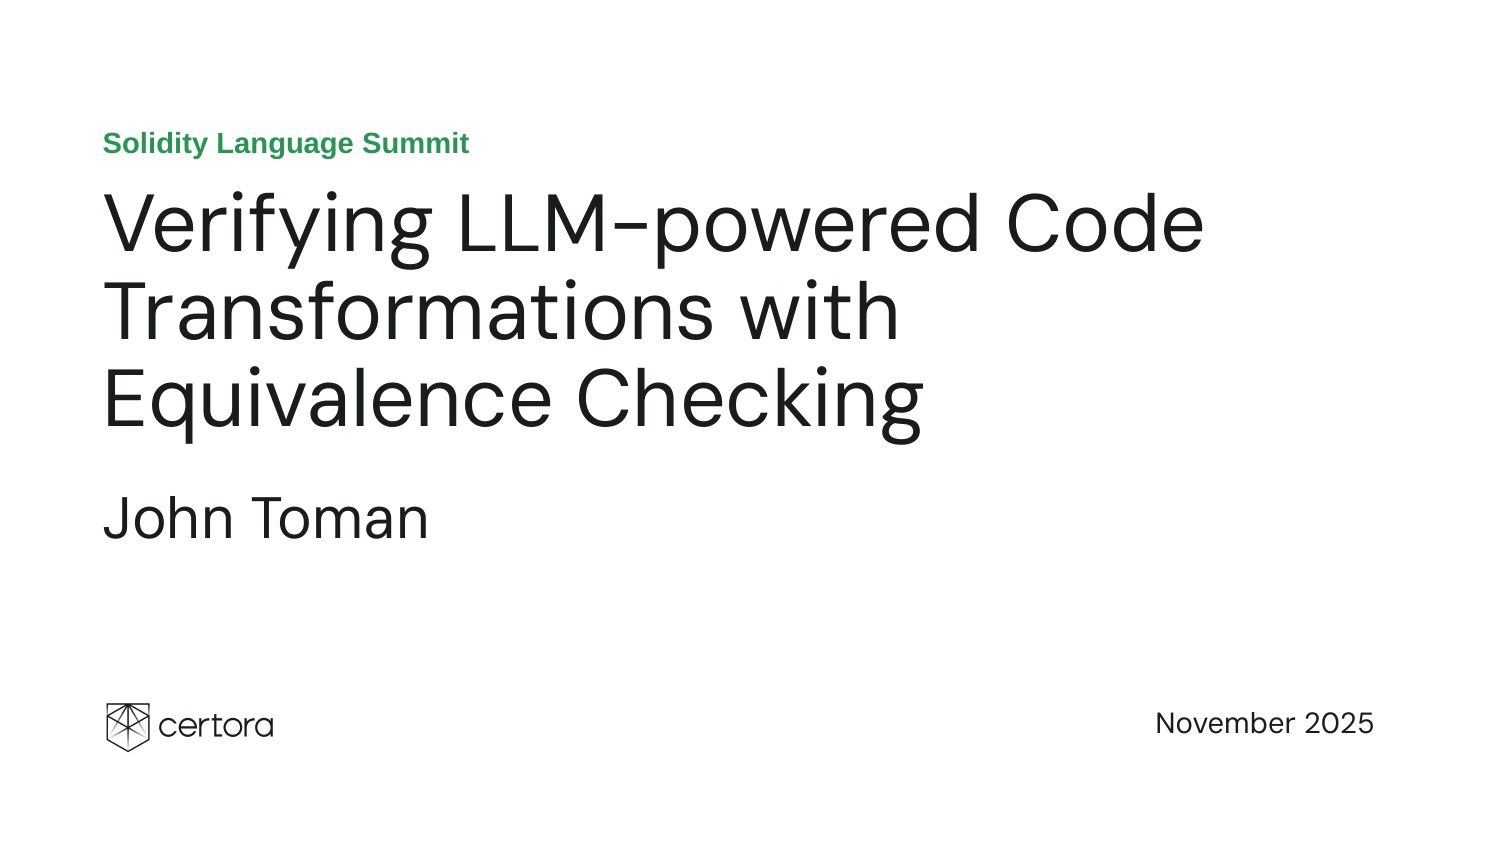

Solidity Language Summit
# Verifying LLM-powered Code Transformations with Equivalence Checking
John Toman
November 2025